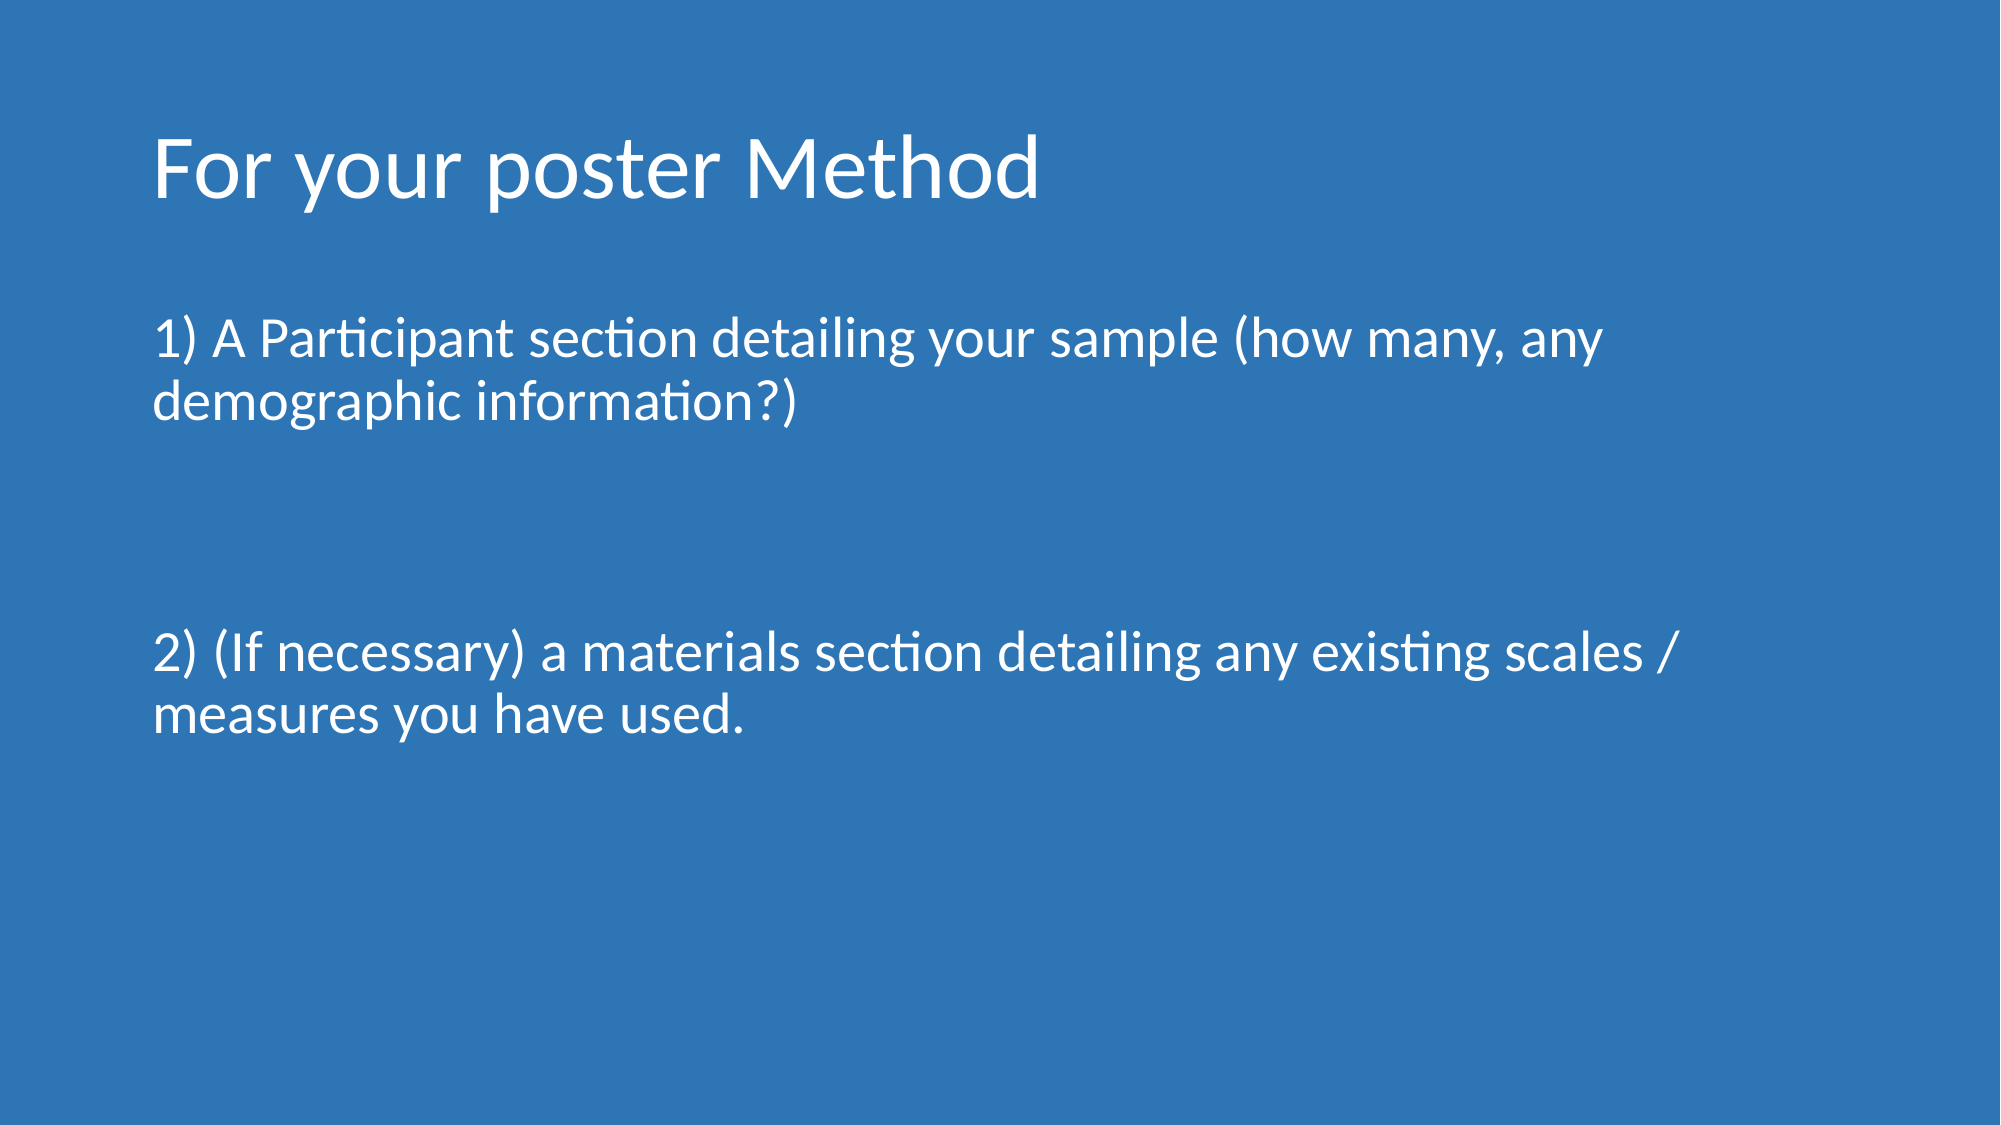

# For your poster Method
1) A Participant section detailing your sample (how many, any demographic information?)

2) (If necessary) a materials section detailing any existing scales / measures you have used.